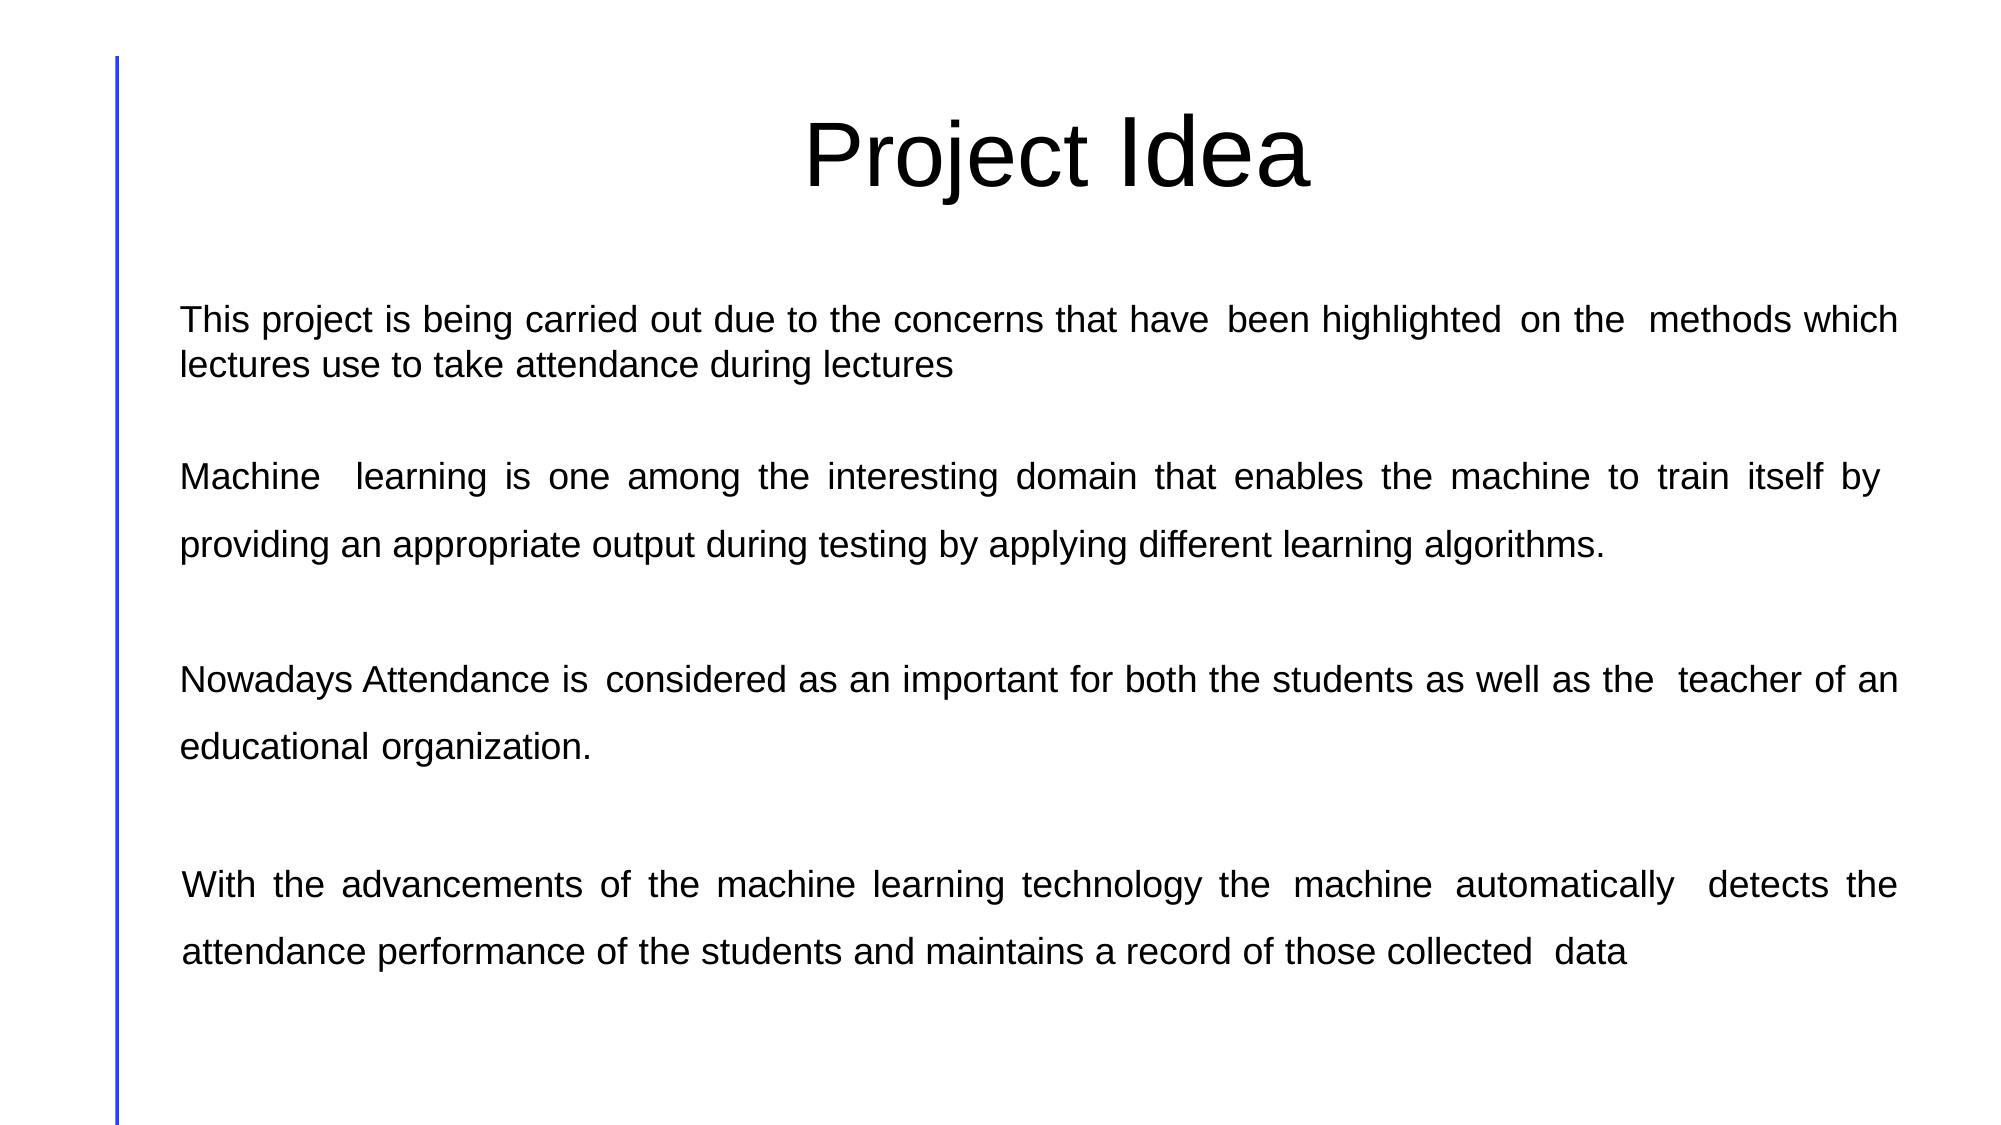

Project Idea
This project is being carried out due to the concerns that have been highlighted on the  methods which lectures use to take attendance during lectures

Machine  learning is one among the interesting domain that enables the machine to train itself by  providing an appropriate output during testing by applying different learning algorithms.

Nowadays Attendance is considered as an important for both the students as well as the  teacher of an educational organization.

With the advancements of the machine learning technology the machine automatically  detects the attendance performance of the students and maintains a record of those collected  data